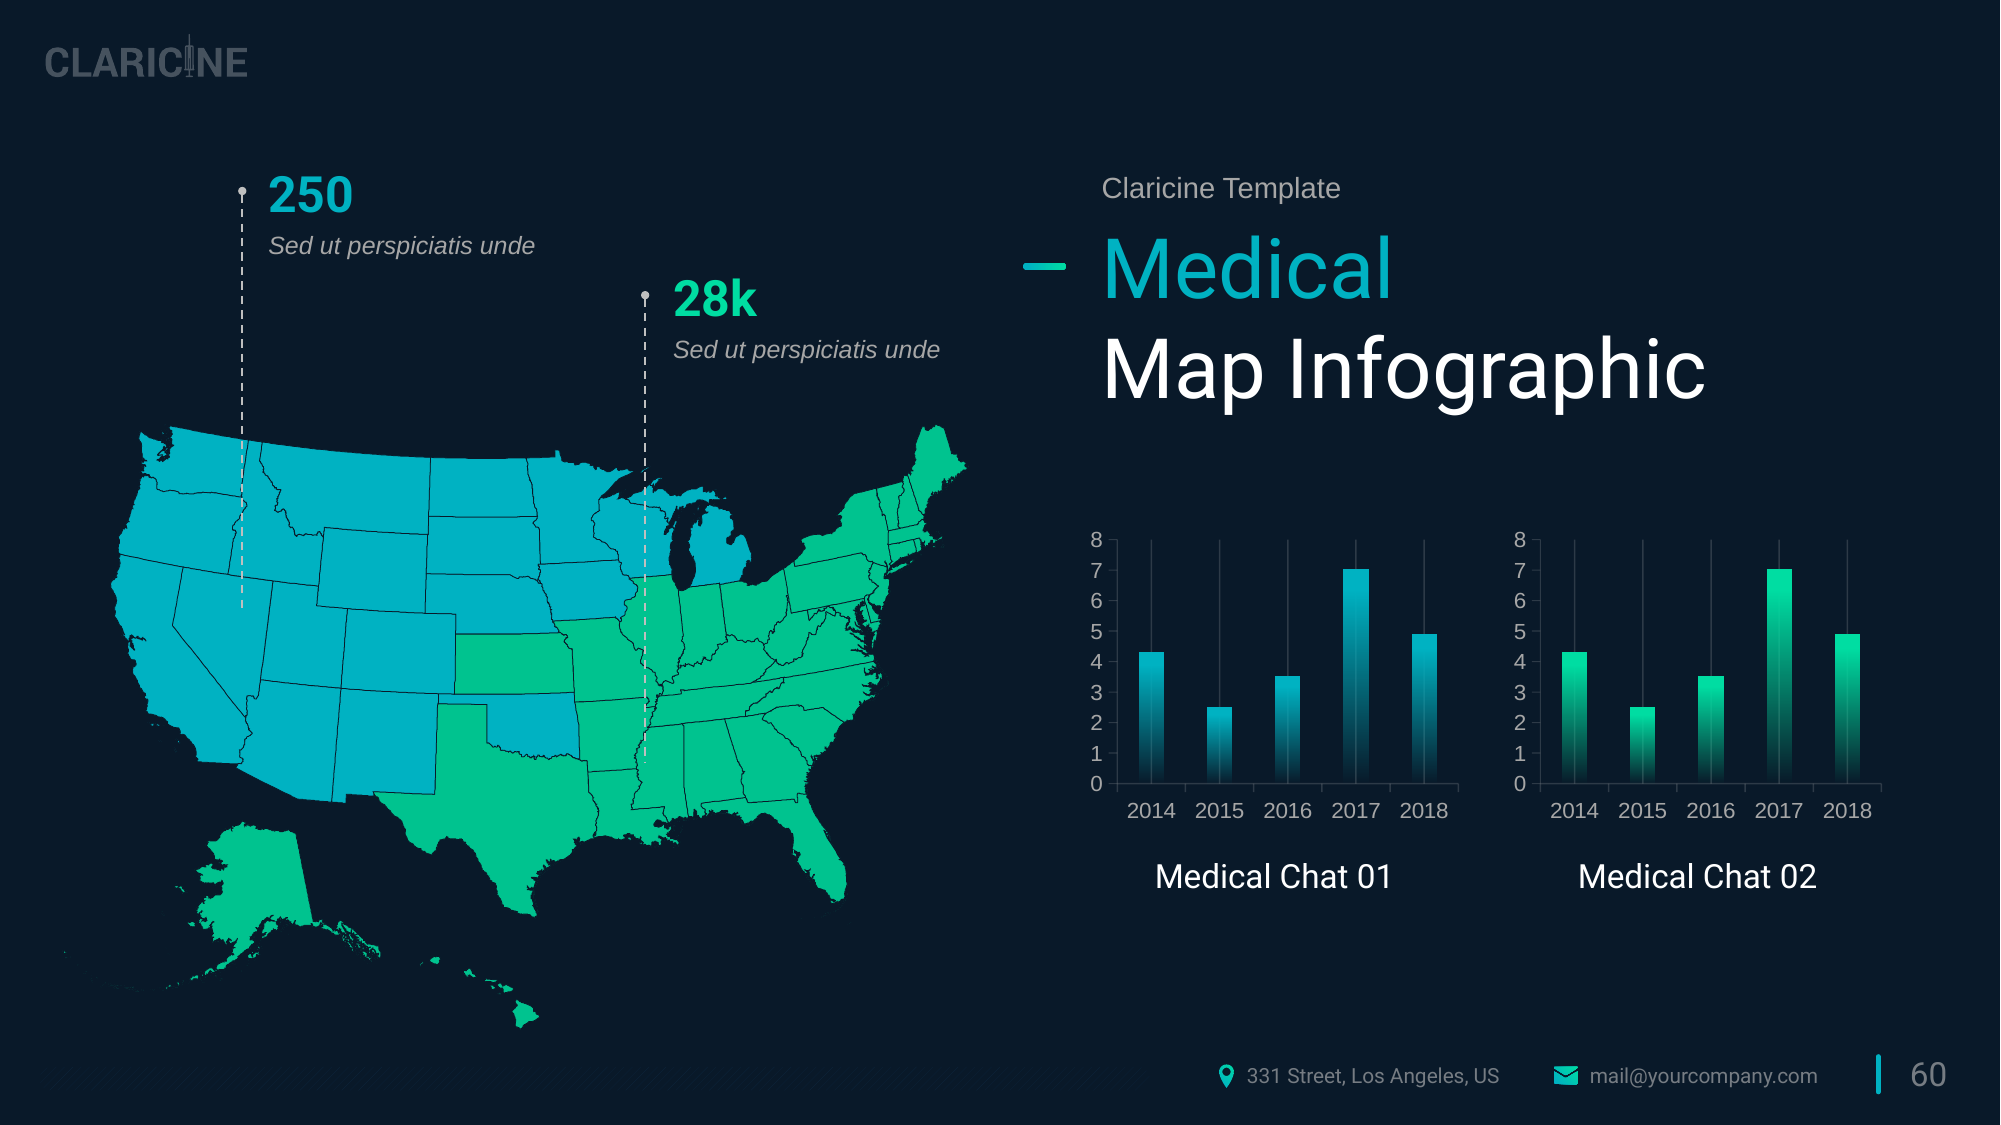

250
Sed ut perspiciatis unde
Claricine Template
Medical
Map Infographic
28k
Sed ut perspiciatis unde

### Chart

| Category | Series 1 |
|---|---|
| 2014 | 4.3 |
| 2015 | 2.5 |
| 2016 | 3.5 |
| 2017 | 7.0 |
| 2018 | 4.9 |
Medical Chat 01

### Chart

| Category | Series 1 |
|---|---|
| 2014 | 4.3 |
| 2015 | 2.5 |
| 2016 | 3.5 |
| 2017 | 7.0 |
| 2018 | 4.9 |
Medical Chat 02